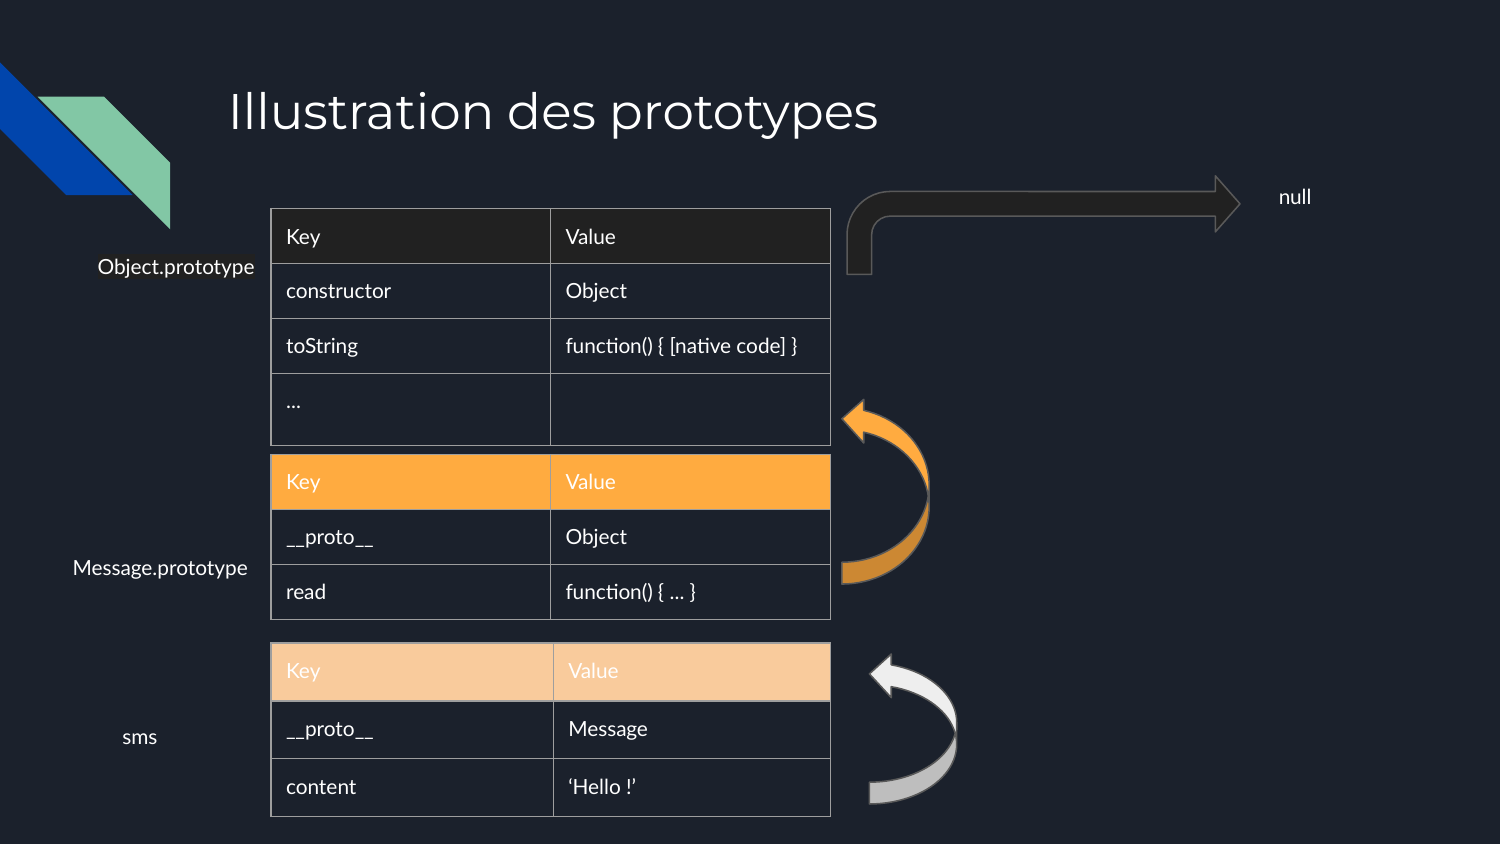

# Illustration des prototypes
null

| Key | Value |
| --- | --- |
| constructor | Object |
| toString | function() { [native code] } |
| ... |  |
Object.prototype

| Key | Value |
| --- | --- |
| \_\_proto\_\_ | Object |
| read | function() { ... } |
Message.prototype
| Key | Value |
| --- | --- |
| \_\_proto\_\_ | Message |
| content | ‘Hello !’ |

sms